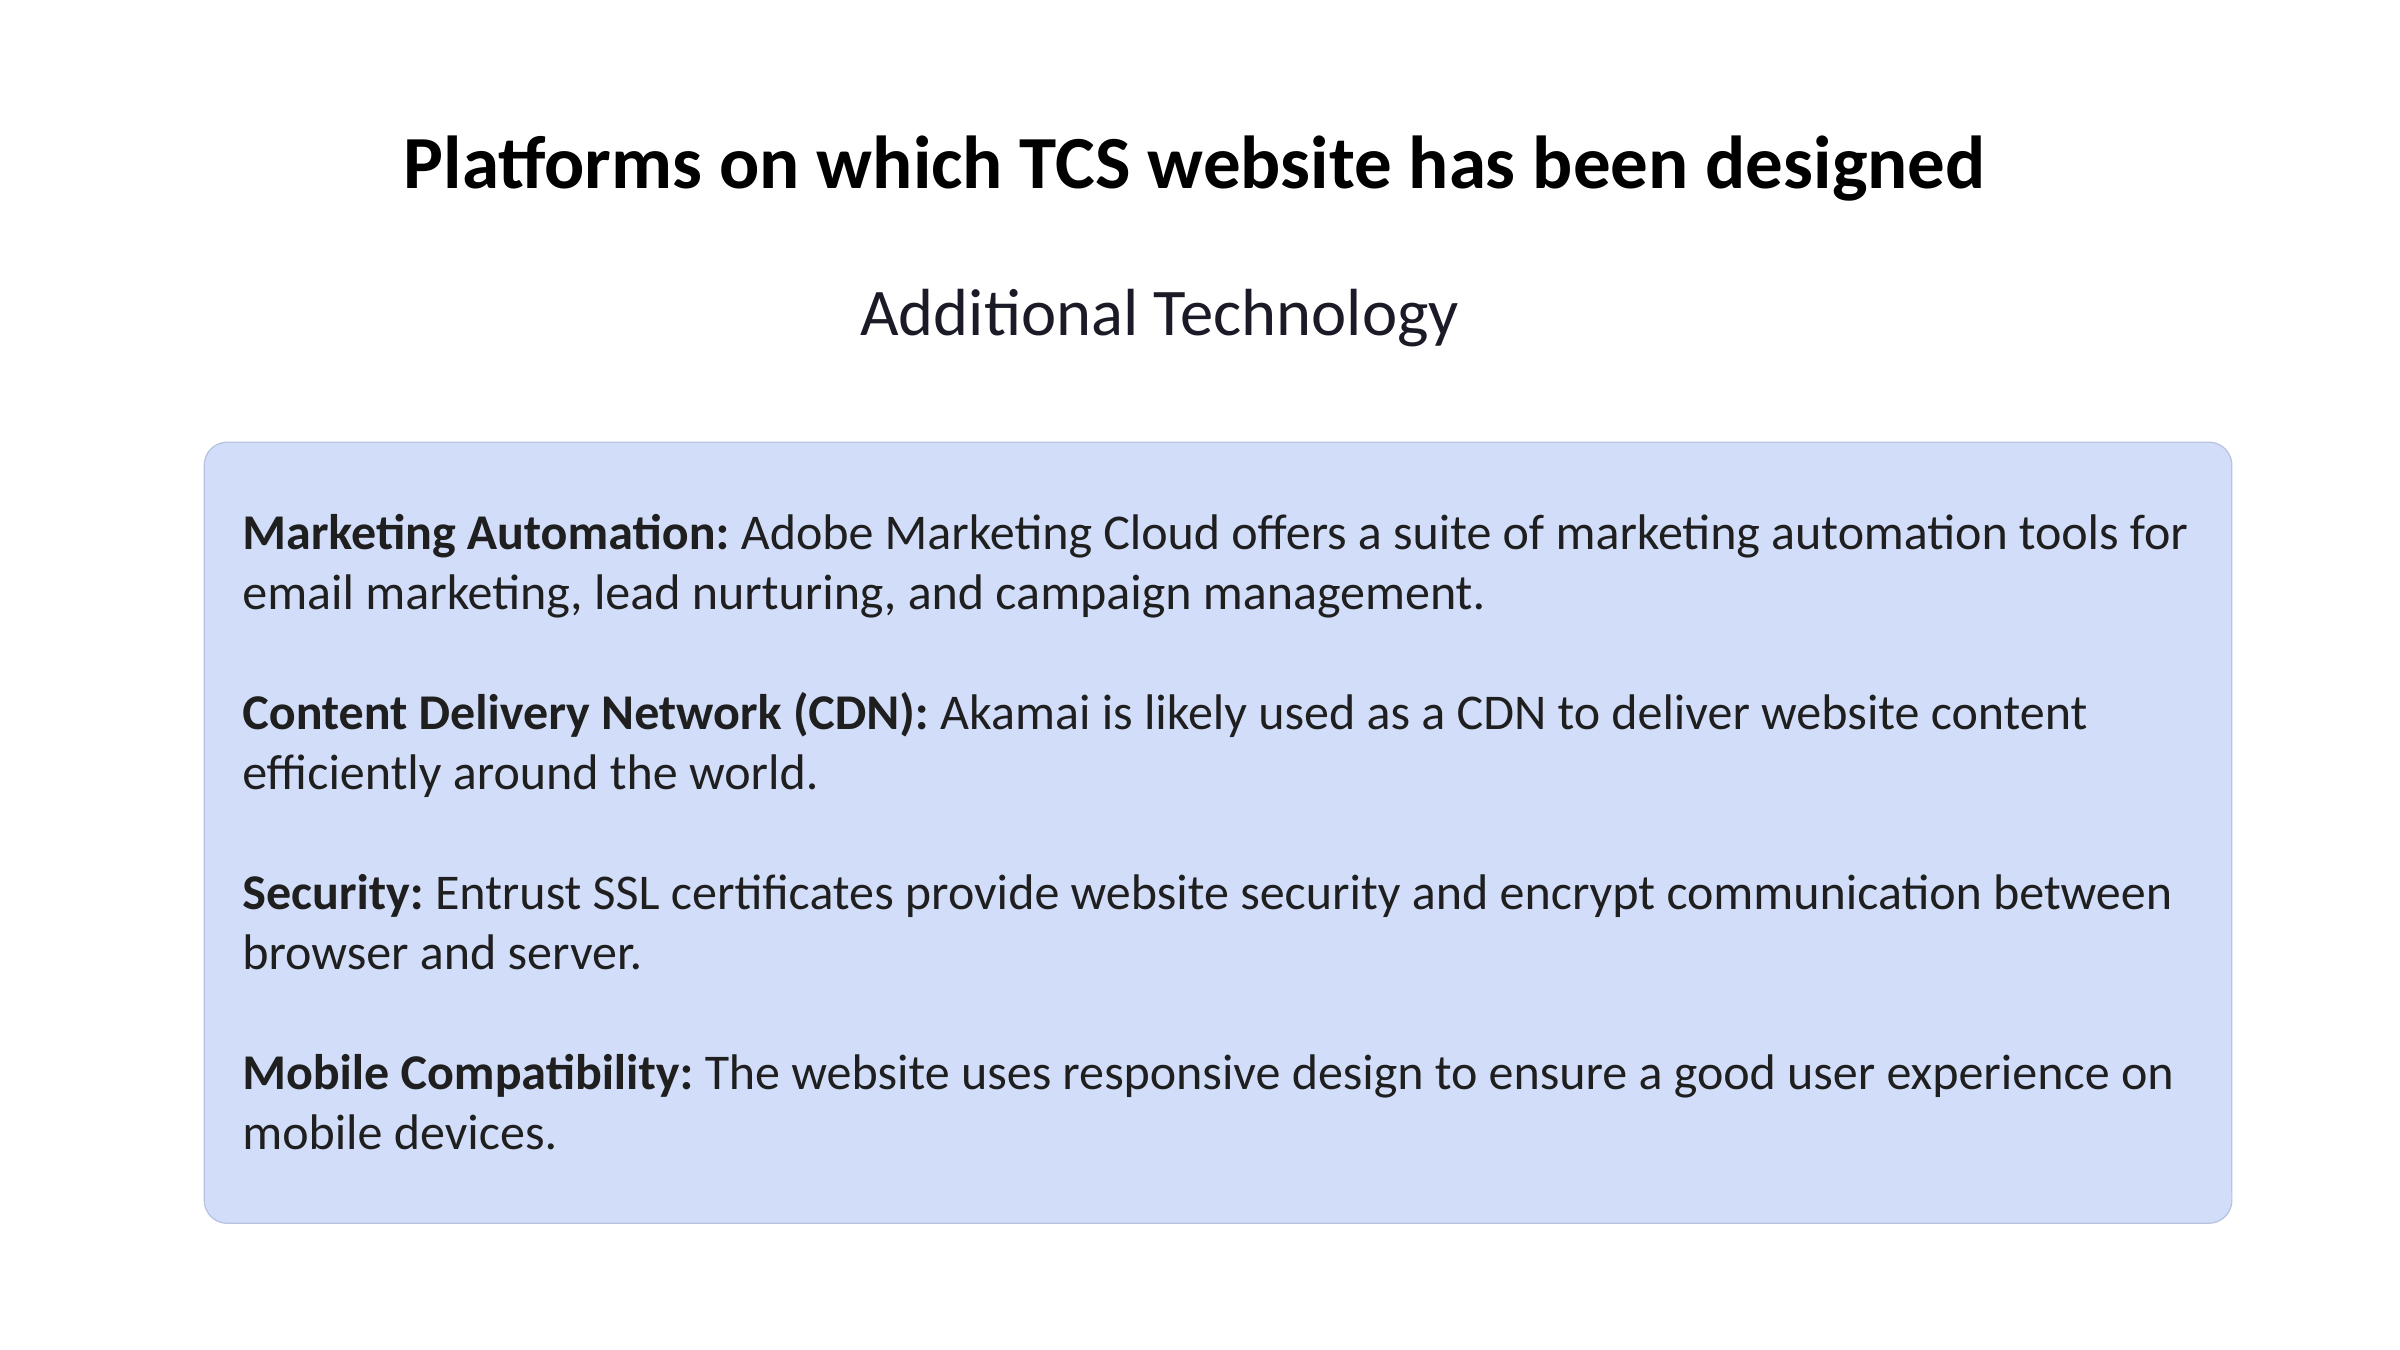

Platforms on which TCS website has been designed
Additional Technology

Marketing Automation: Adobe Marketing Cloud offers a suite of marketing automation tools for email marketing, lead nurturing, and campaign management.

Content Delivery Network (CDN): Akamai is likely used as a CDN to deliver website content efficiently around the world.

Security: Entrust SSL certificates provide website security and encrypt communication between browser and server.

Mobile Compatibility: The website uses responsive design to ensure a good user experience on mobile devices.